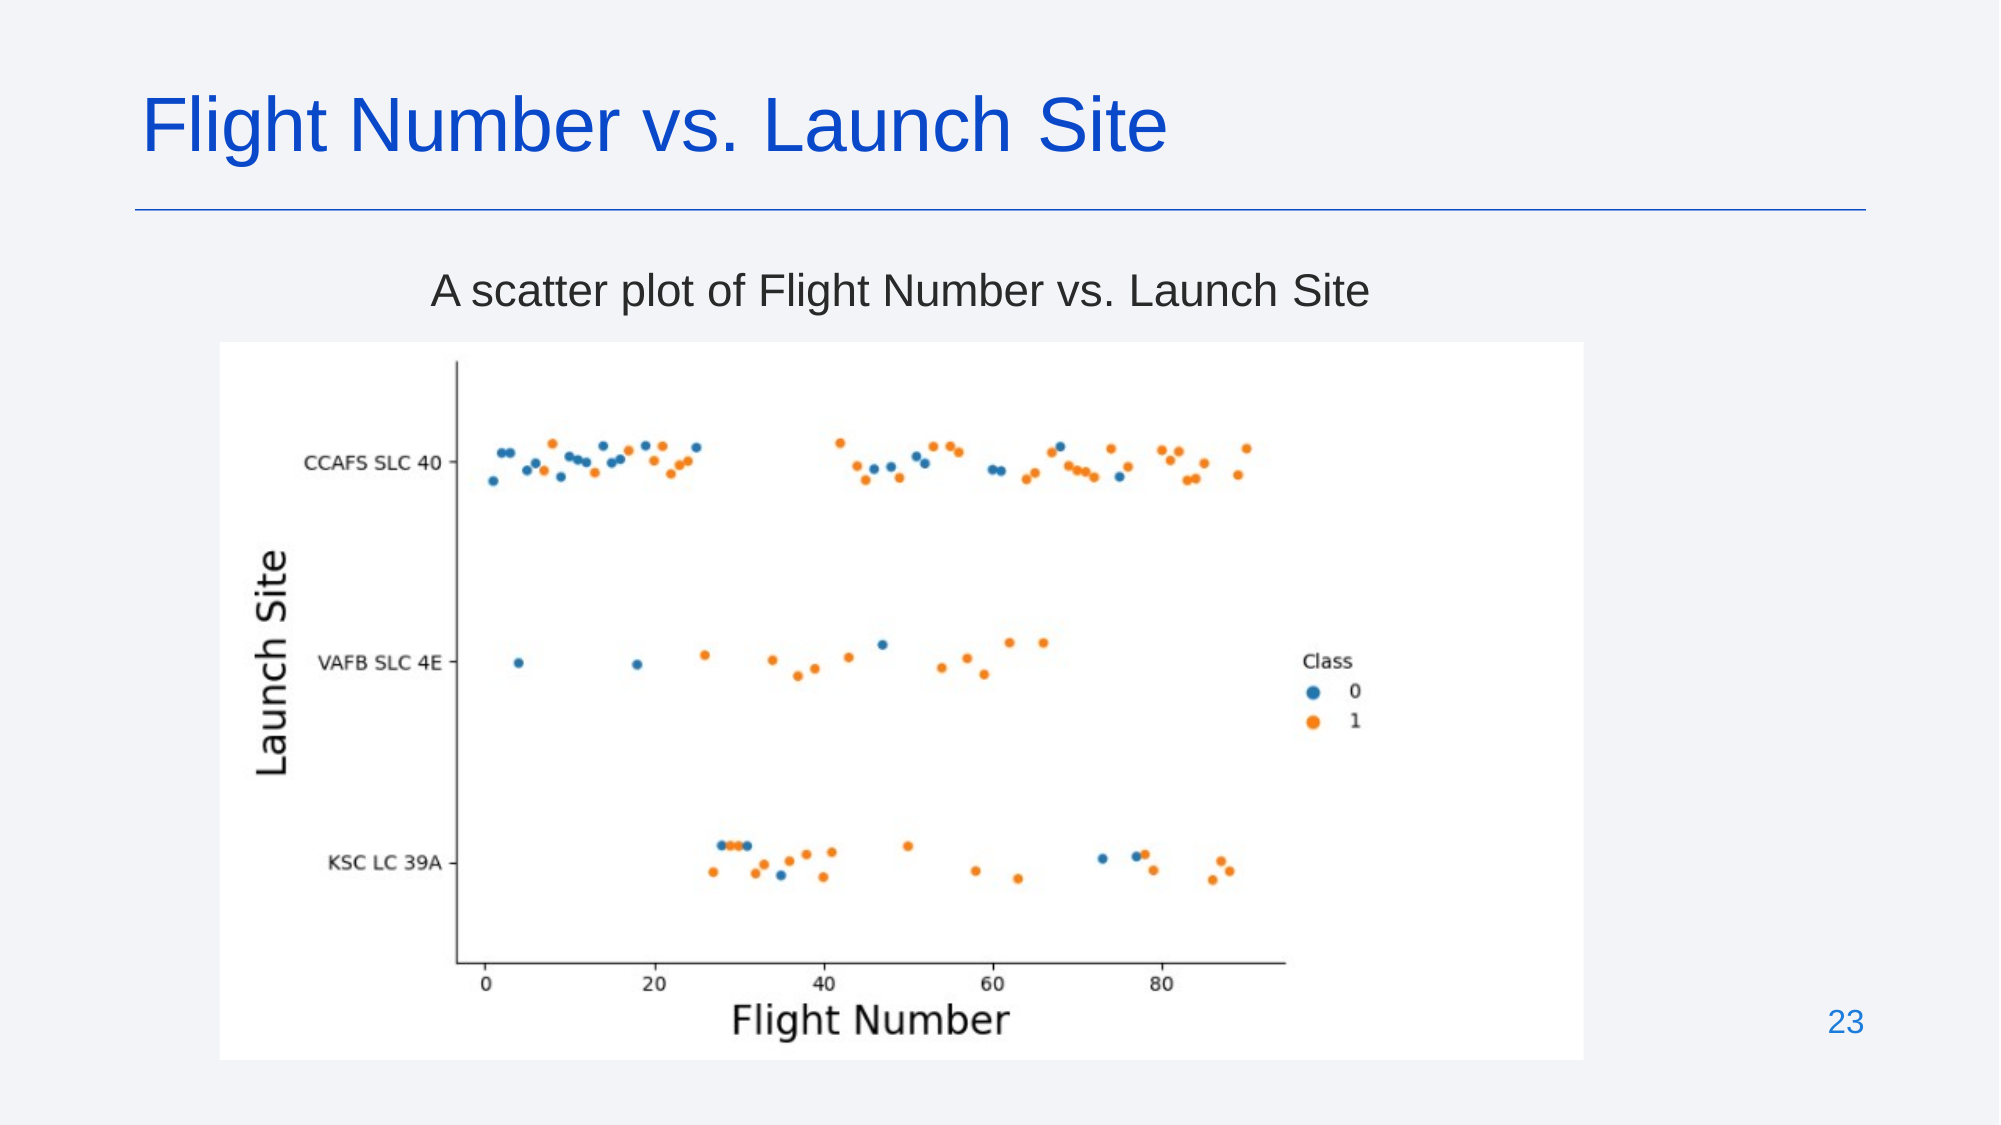

Flight Number vs. Launch Site
A scatter plot of Flight Number vs. Launch Site

23